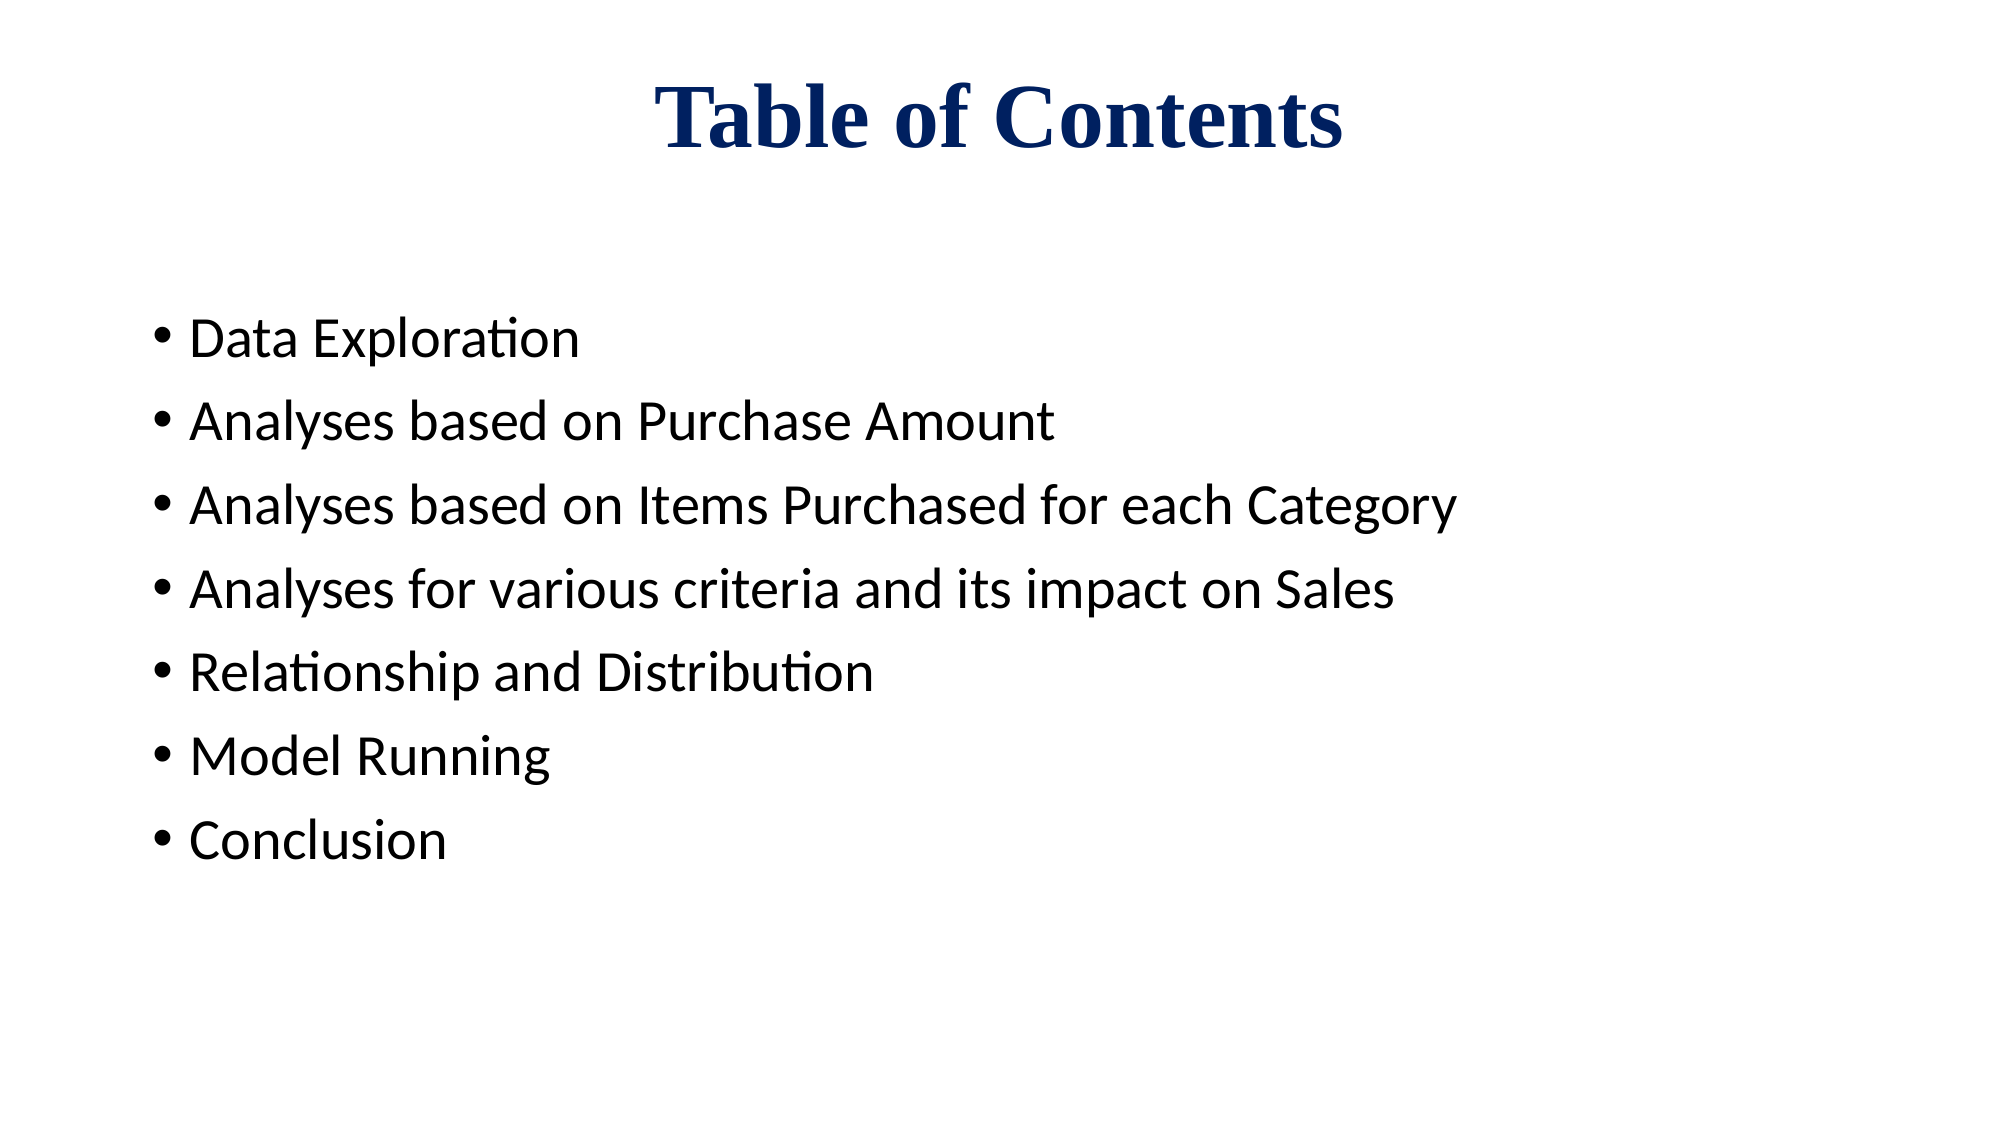

# Table of Contents
Data Exploration
Analyses based on Purchase Amount
Analyses based on Items Purchased for each Category
Analyses for various criteria and its impact on Sales
Relationship and Distribution
Model Running
Conclusion